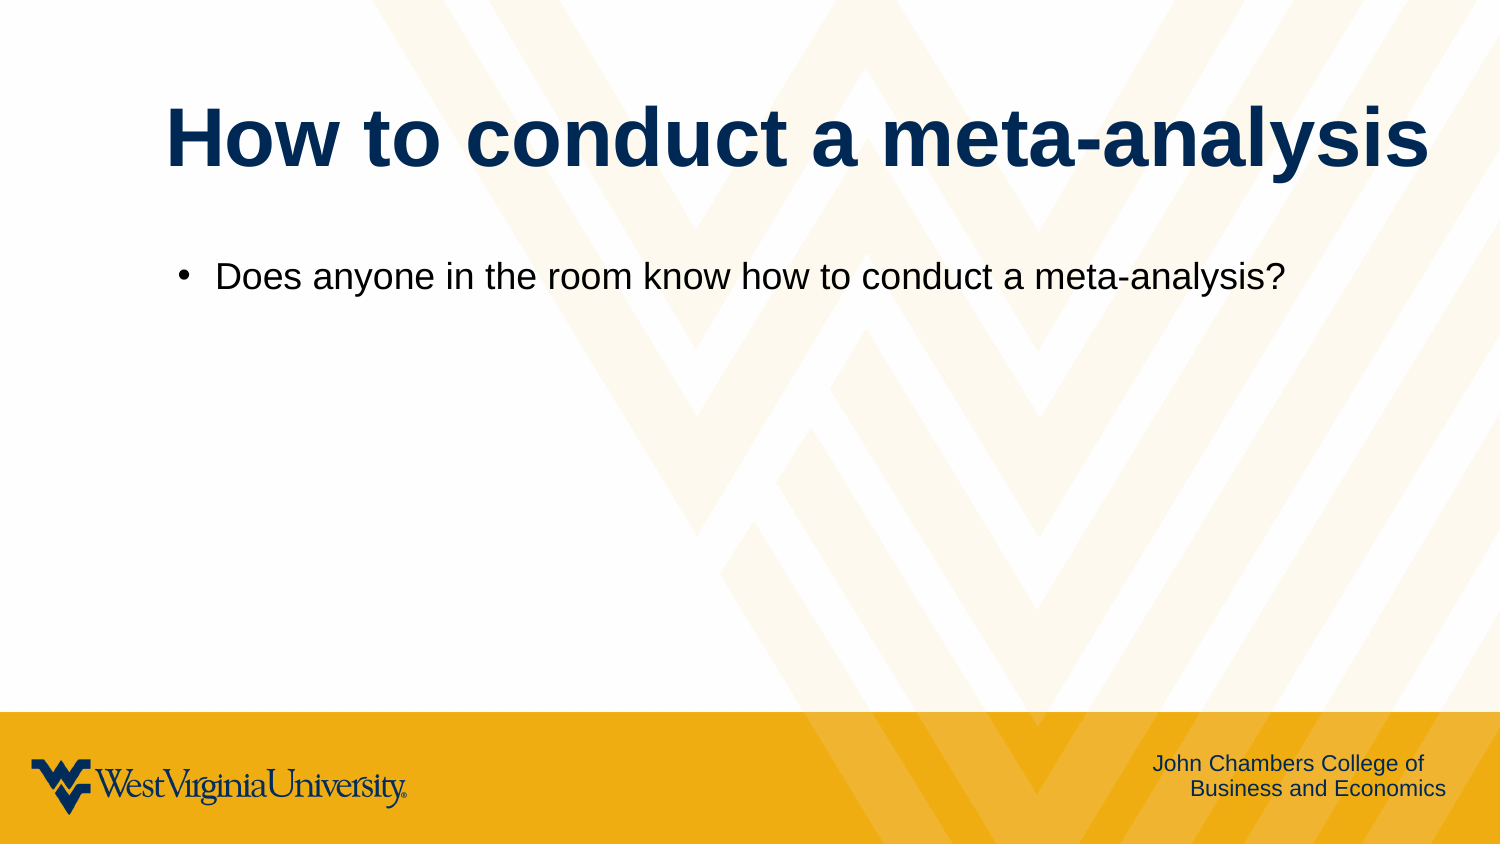

How to conduct a meta-analysis
Does anyone in the room know how to conduct a meta-analysis?
John Chambers College of Business and Economics